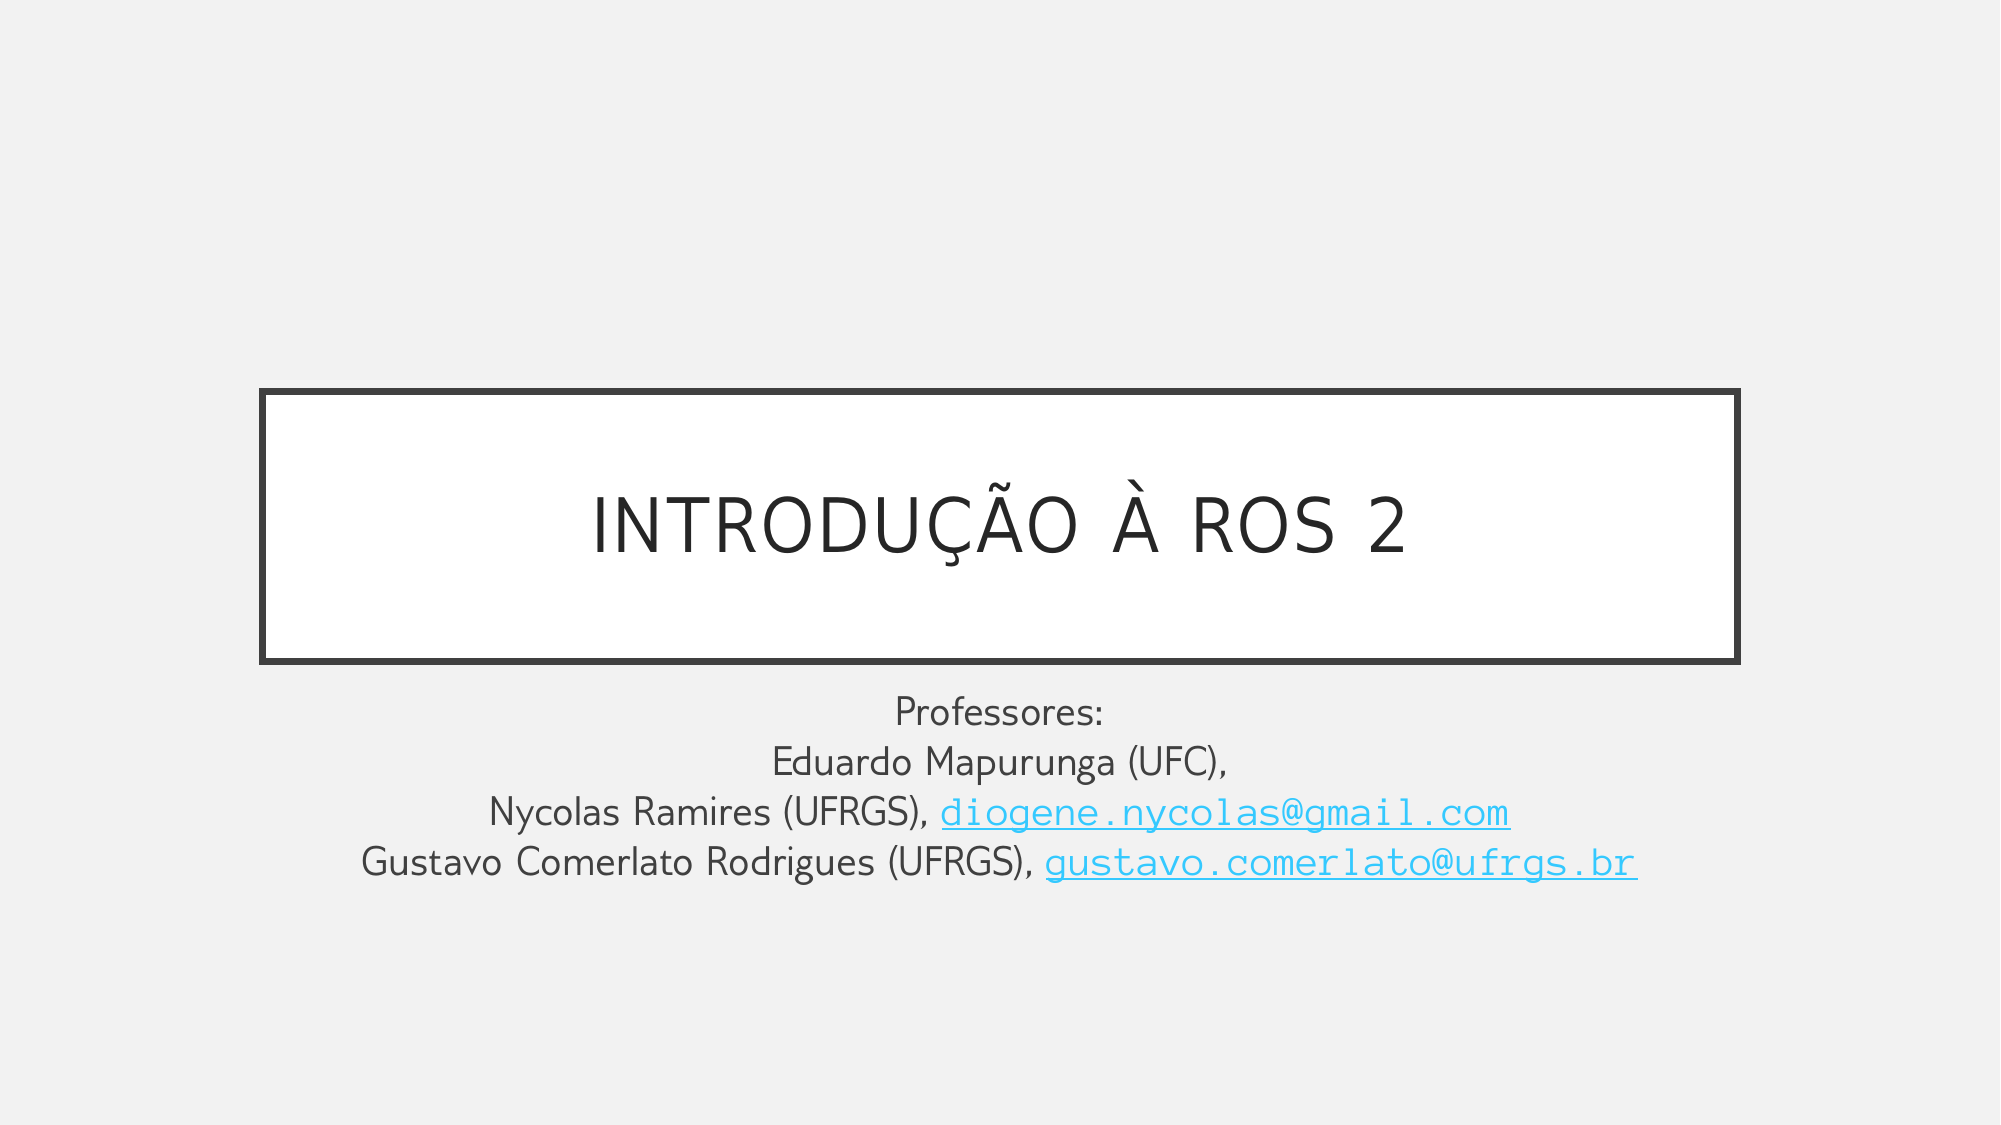

# Introdução à ROS 2
Professores:
Eduardo Mapurunga (UFC),
Nycolas Ramires (UFRGS), diogene.nycolas@gmail.com
Gustavo Comerlato Rodrigues (UFRGS), gustavo.comerlato@ufrgs.br